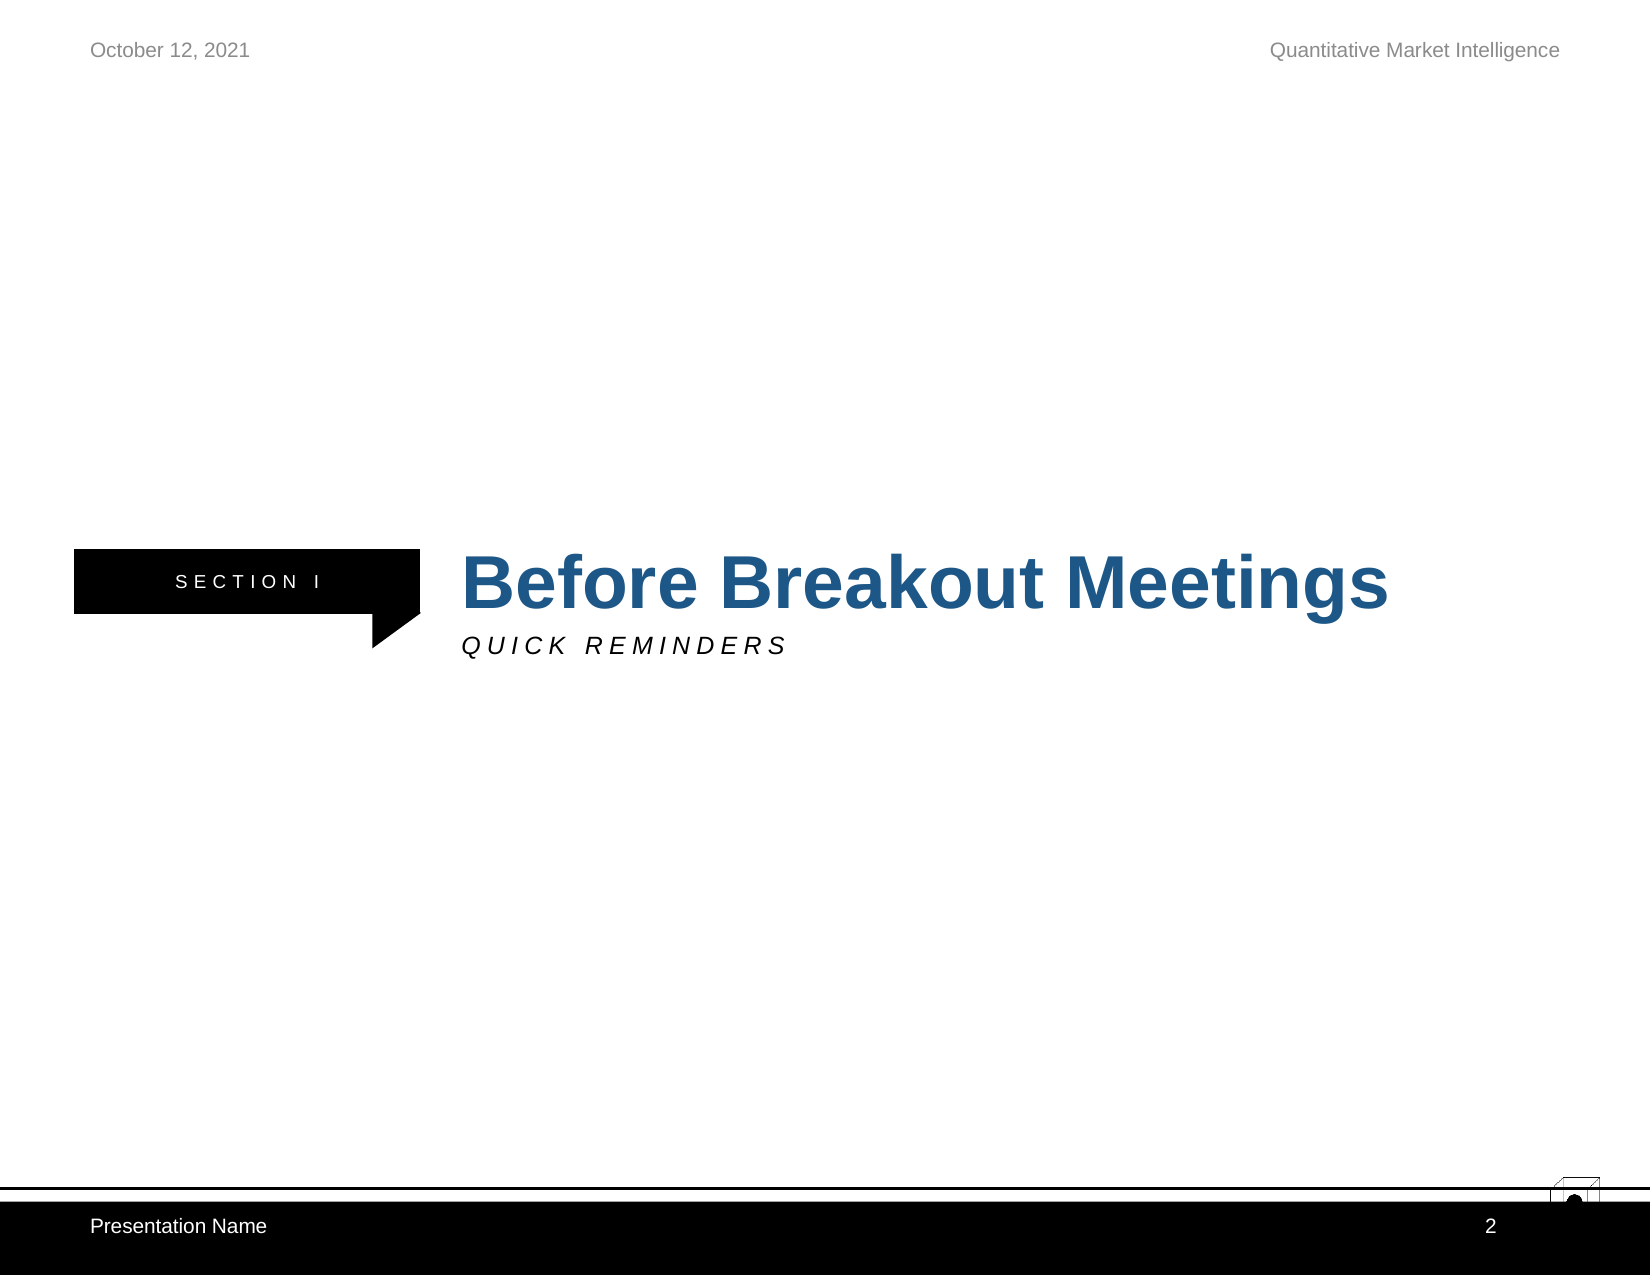

October 12, 2021
# Before Breakout Meetings
SECTION I
QUICK REMINDERS
2